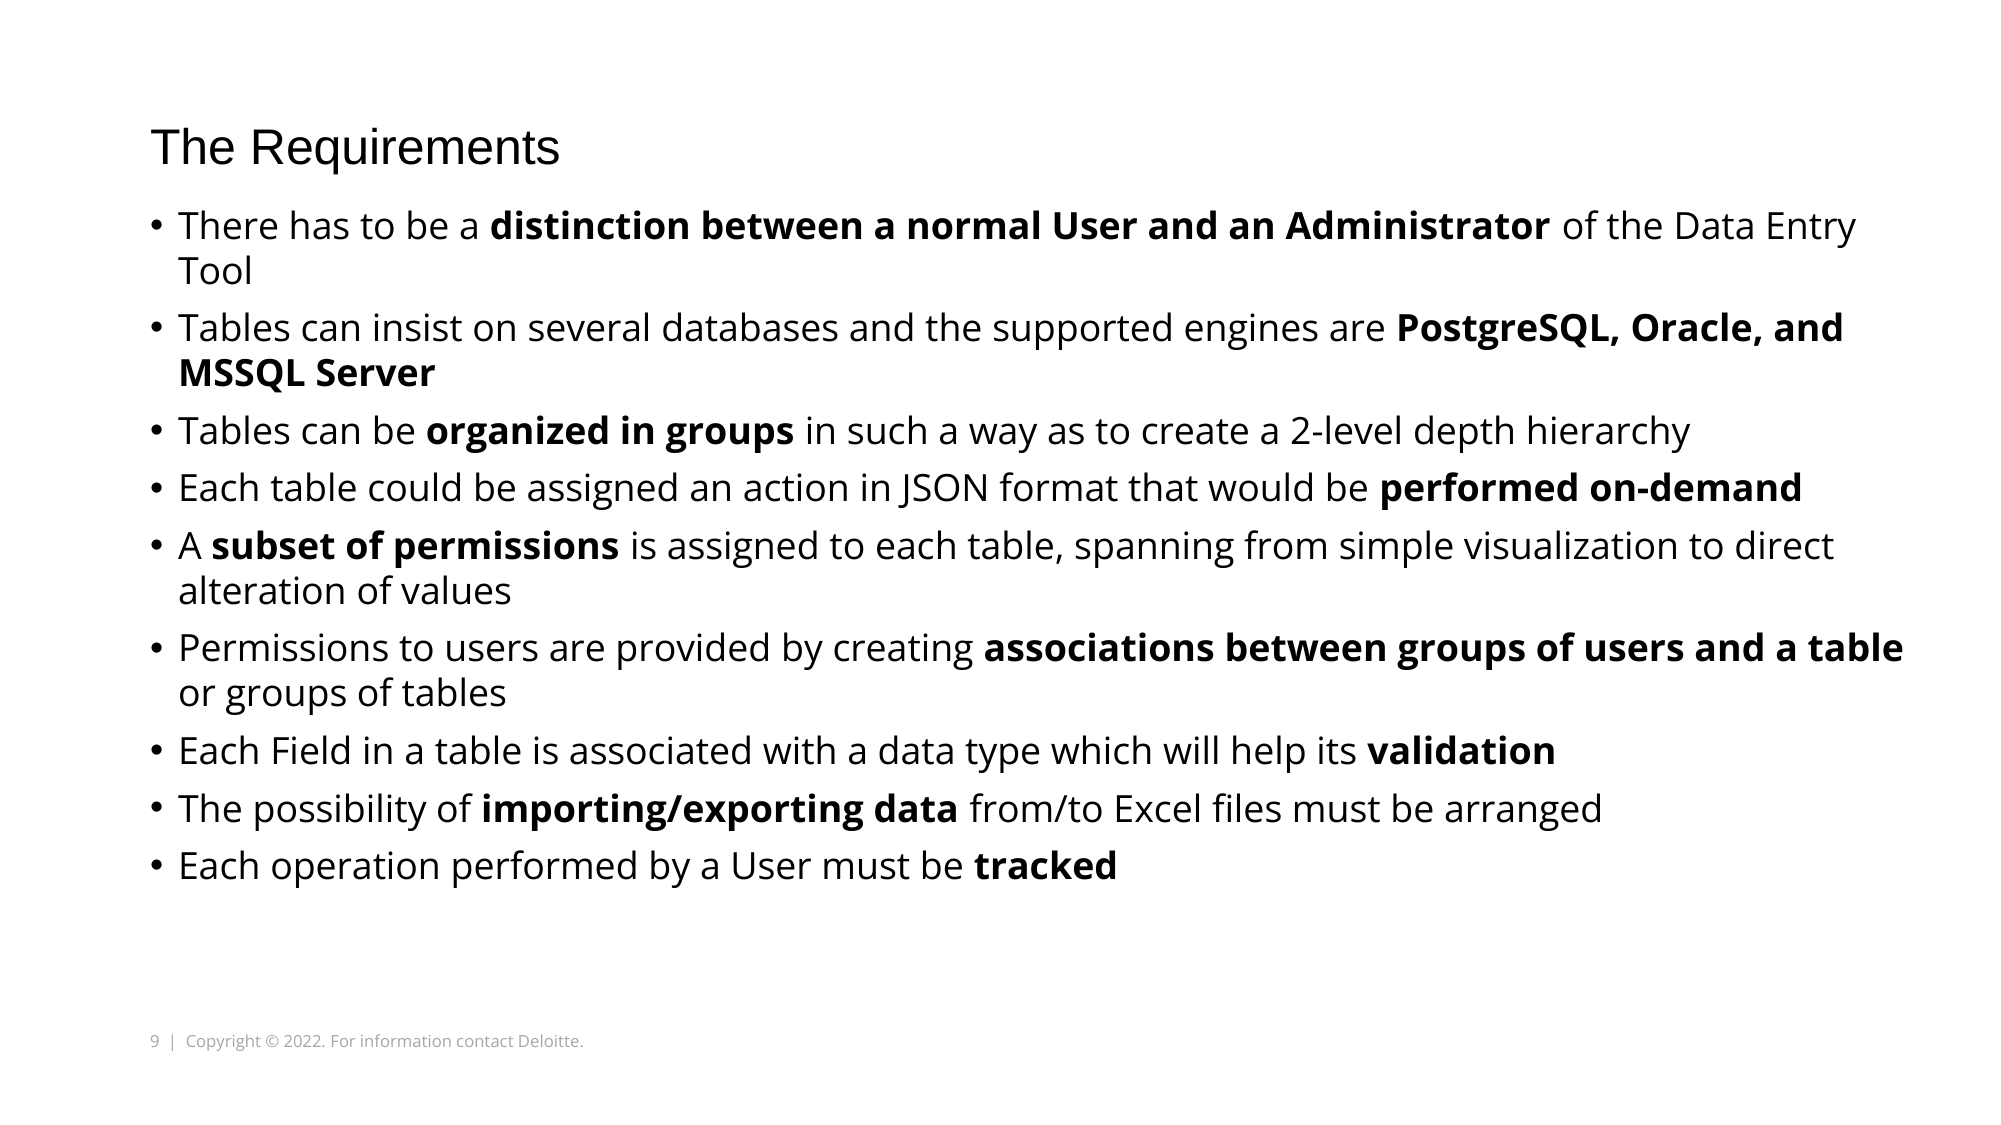

# The Requirements
There has to be a distinction between a normal User and an Administrator of the Data Entry Tool
Tables can insist on several databases and the supported engines are PostgreSQL, Oracle, and MSSQL Server
Tables can be organized in groups in such a way as to create a 2-level depth hierarchy
Each table could be assigned an action in JSON format that would be performed on-demand
A subset of permissions is assigned to each table, spanning from simple visualization to direct alteration of values
Permissions to users are provided by creating associations between groups of users and a table or groups of tables
Each Field in a table is associated with a data type which will help its validation
The possibility of importing/exporting data from/to Excel files must be arranged
Each operation performed by a User must be tracked